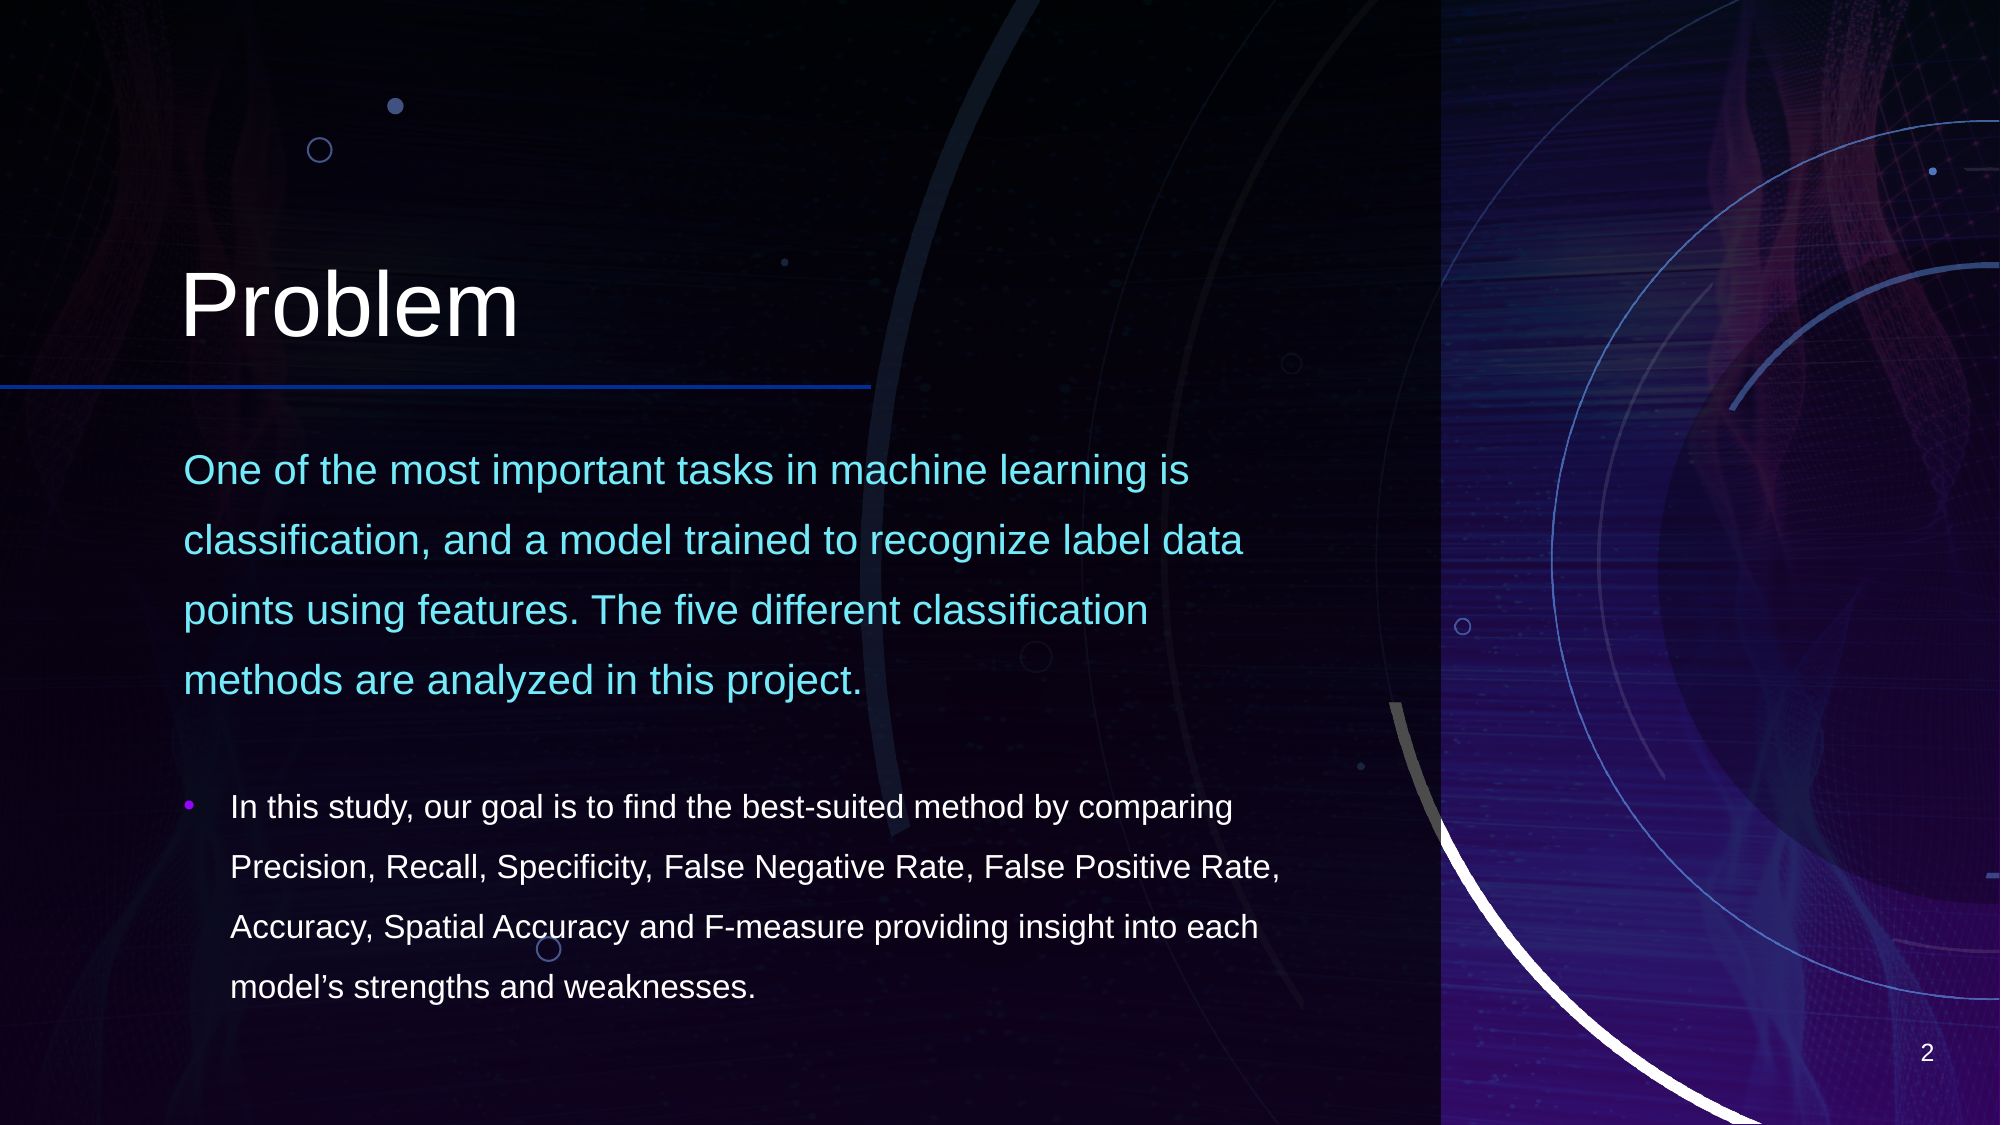

# Problem
One of the most important tasks in machine learning is classification, and a model trained to recognize label data points using features. The five different classification methods are analyzed in this project.
In this study, our goal is to find the best-suited method by comparing Precision, Recall, Specificity, False Negative Rate, False Positive Rate, Accuracy, Spatial Accuracy and F-measure providing insight into each model’s strengths and weaknesses.

2